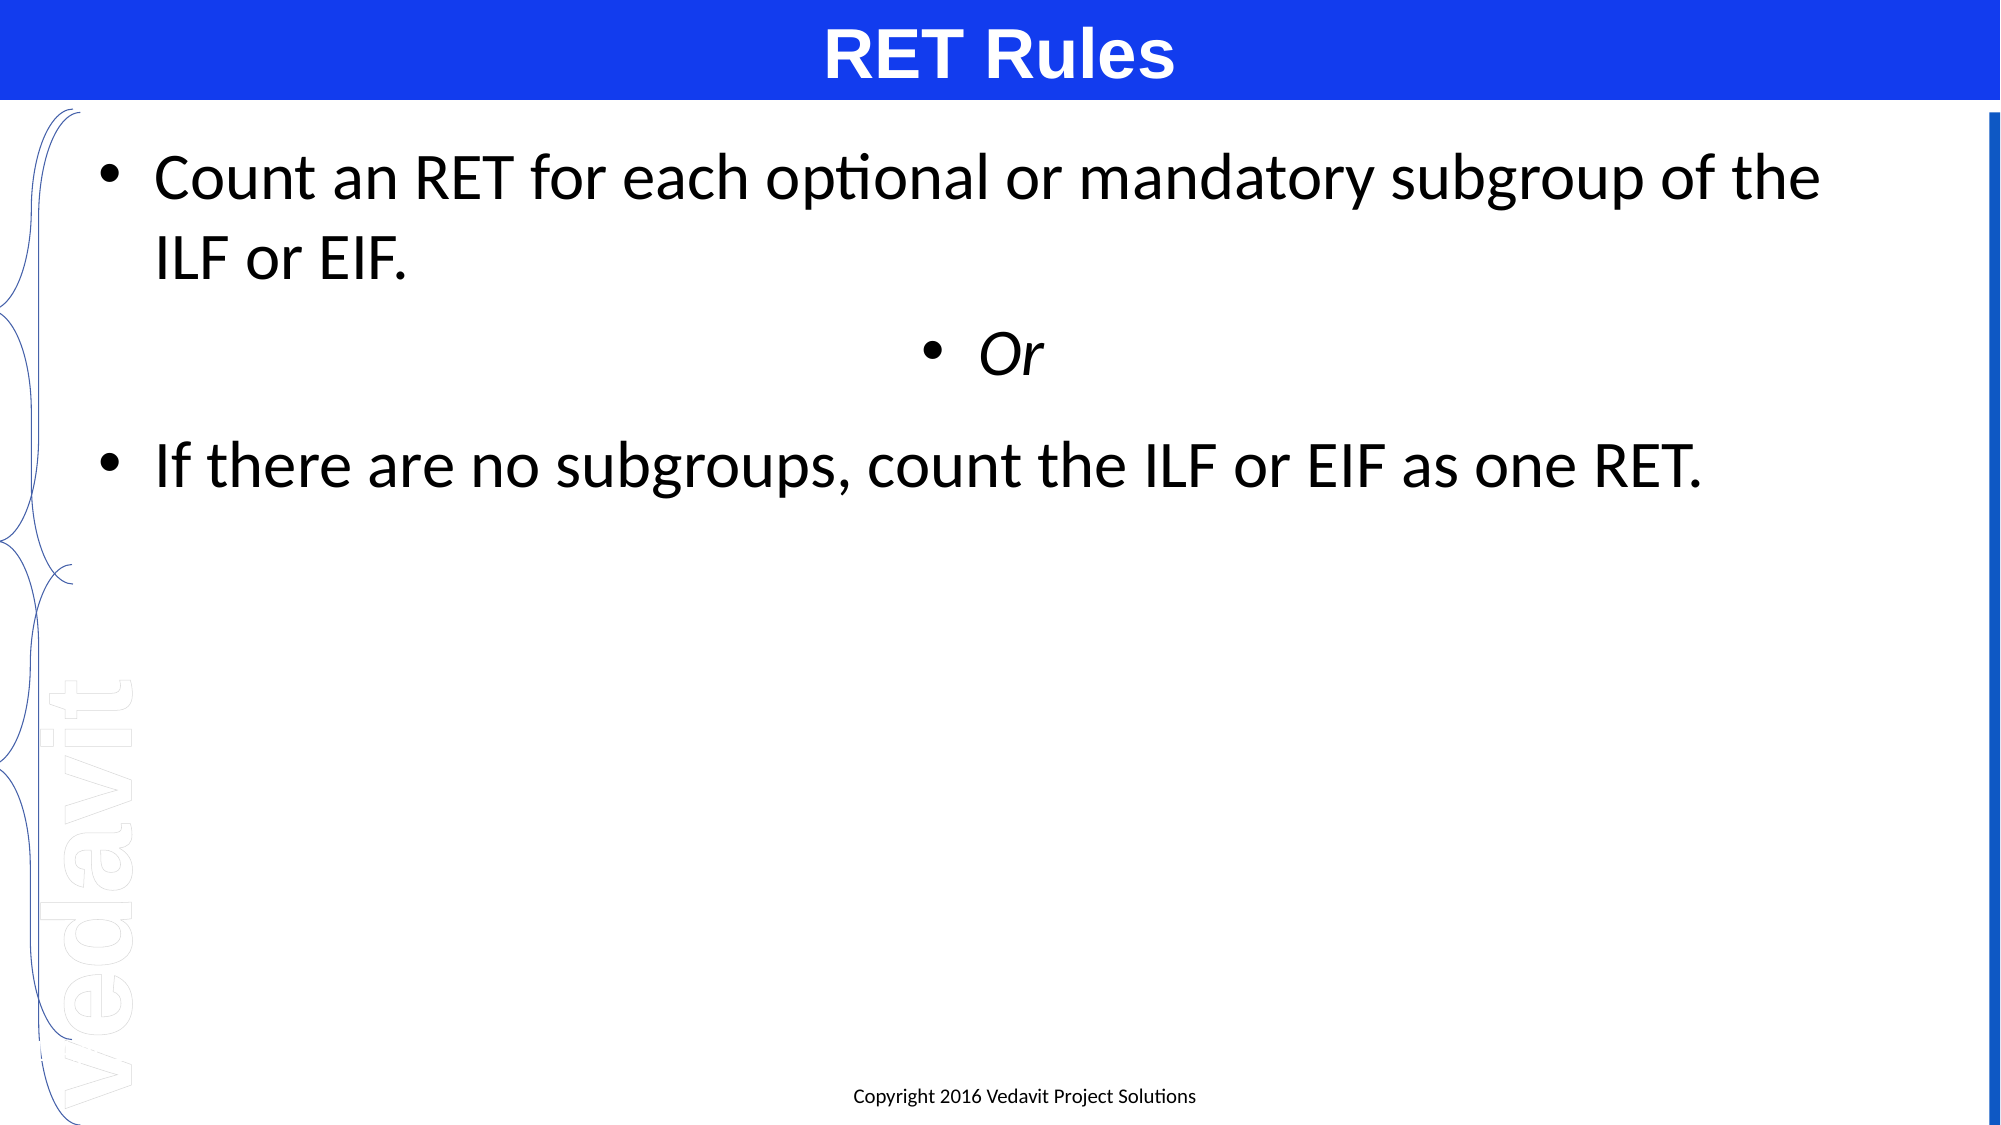

# RET Rules

Count an RET for each optional or mandatory subgroup of the ILF or EIF.
Or
If there are no subgroups, count the ILF or EIF as one RET.

01-Apr-16